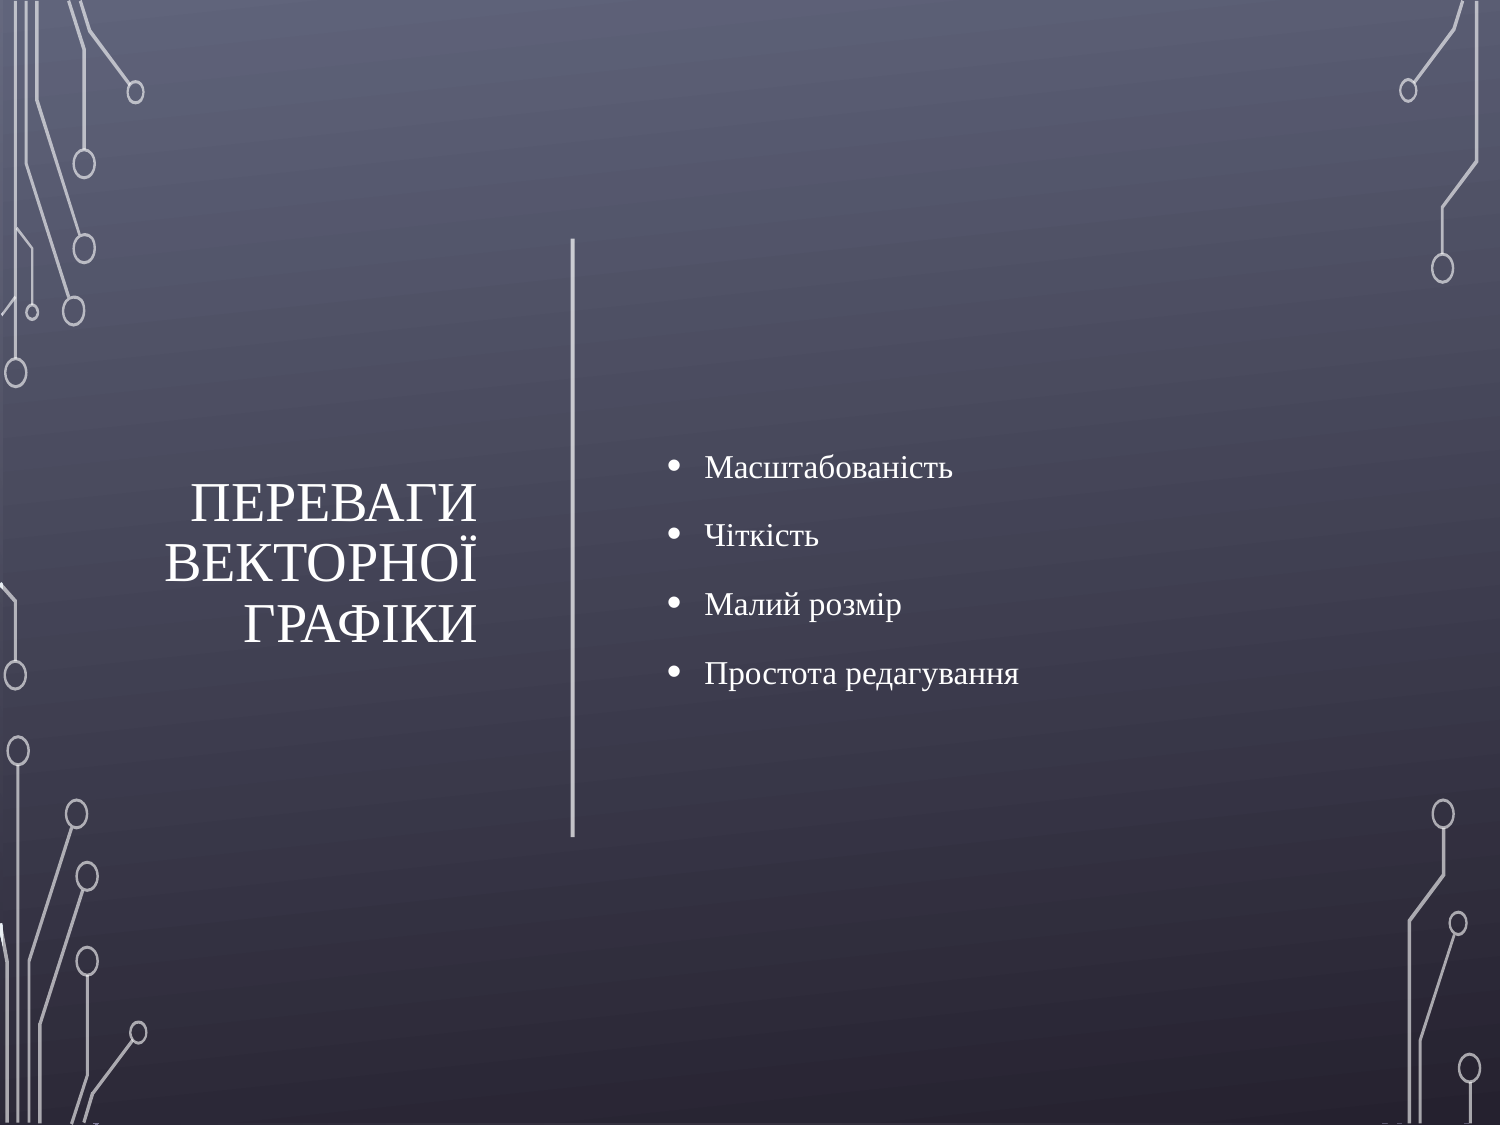

# Переваги векторної графіки
Масштабованість
Чіткість
Малий розмір
Простота редагування